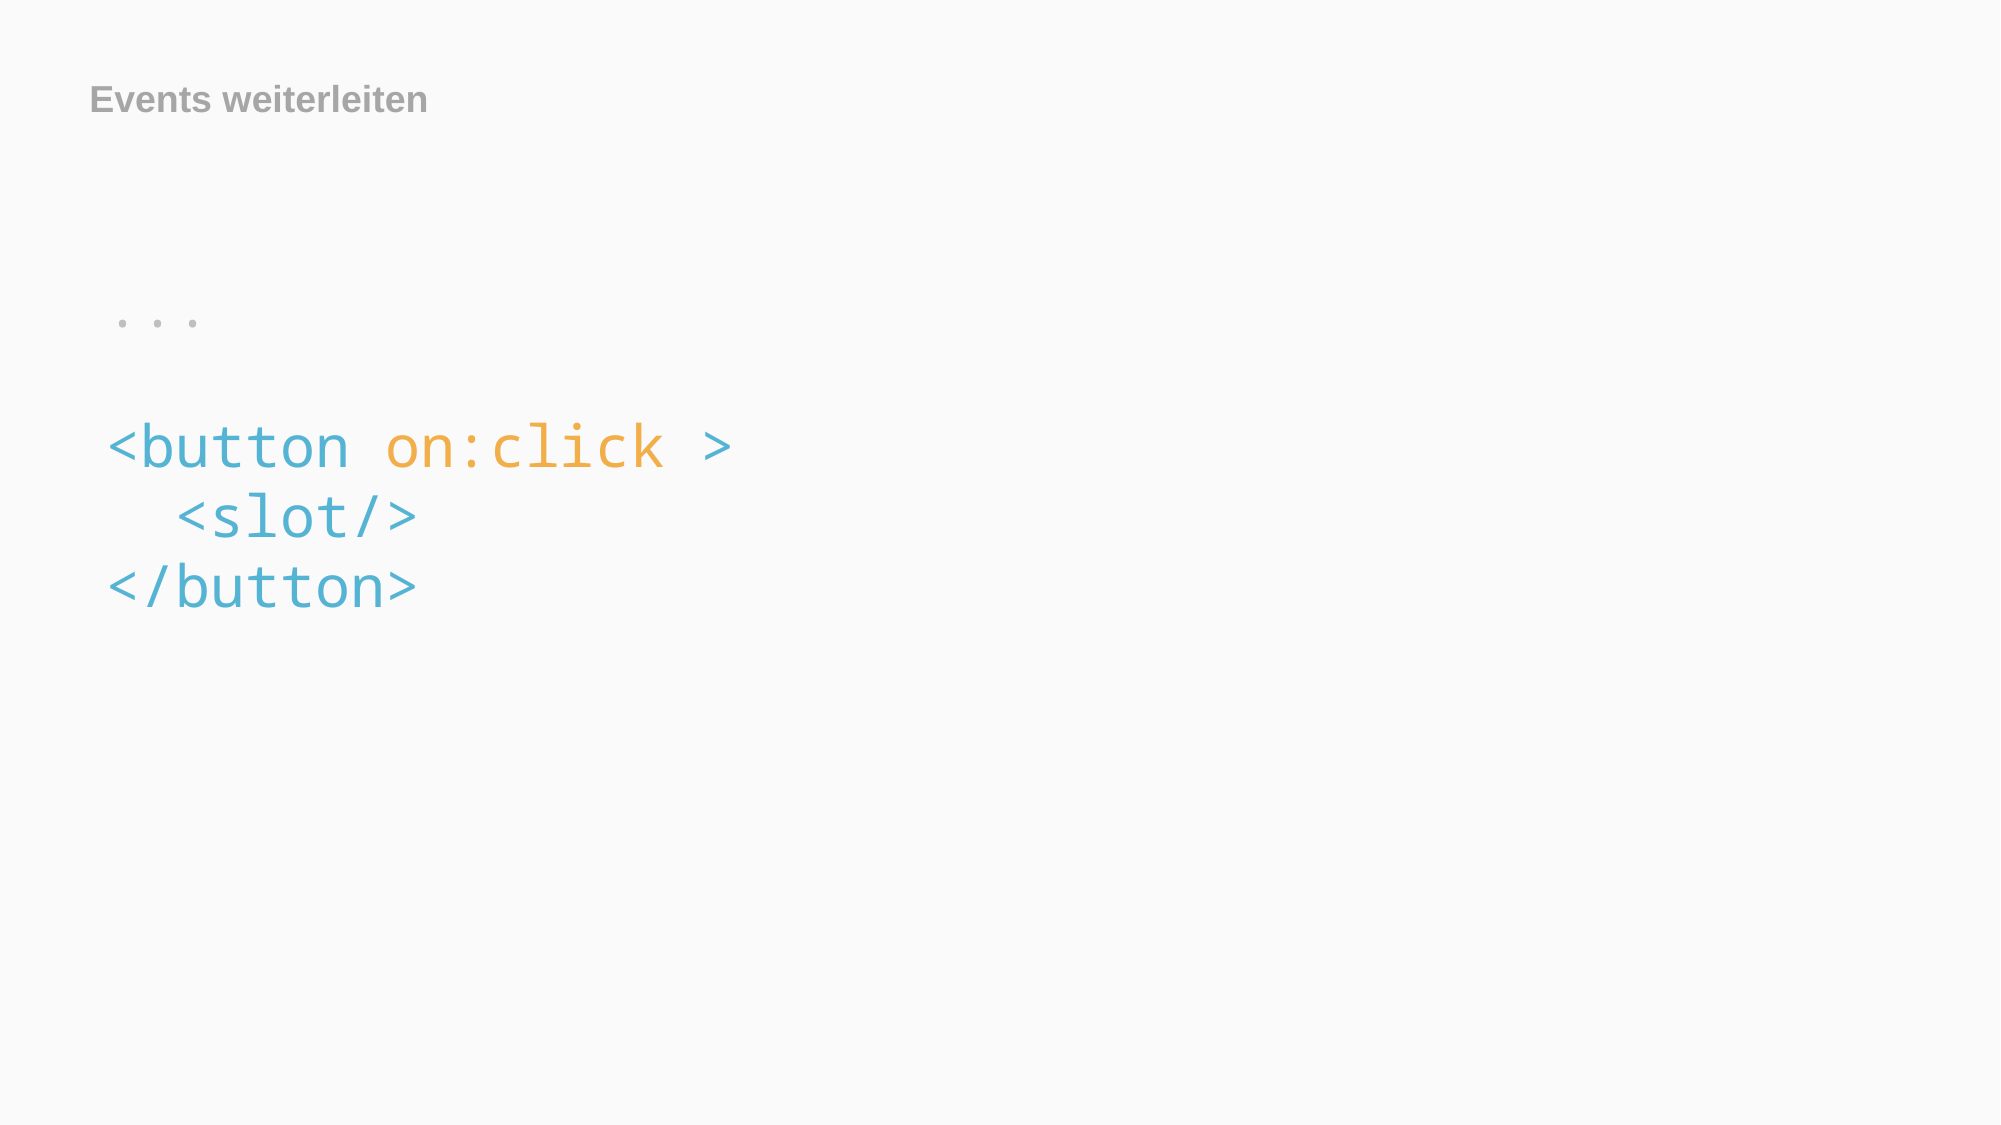

Events weiterleiten
...

<button on:click >
  <slot/>
</button>